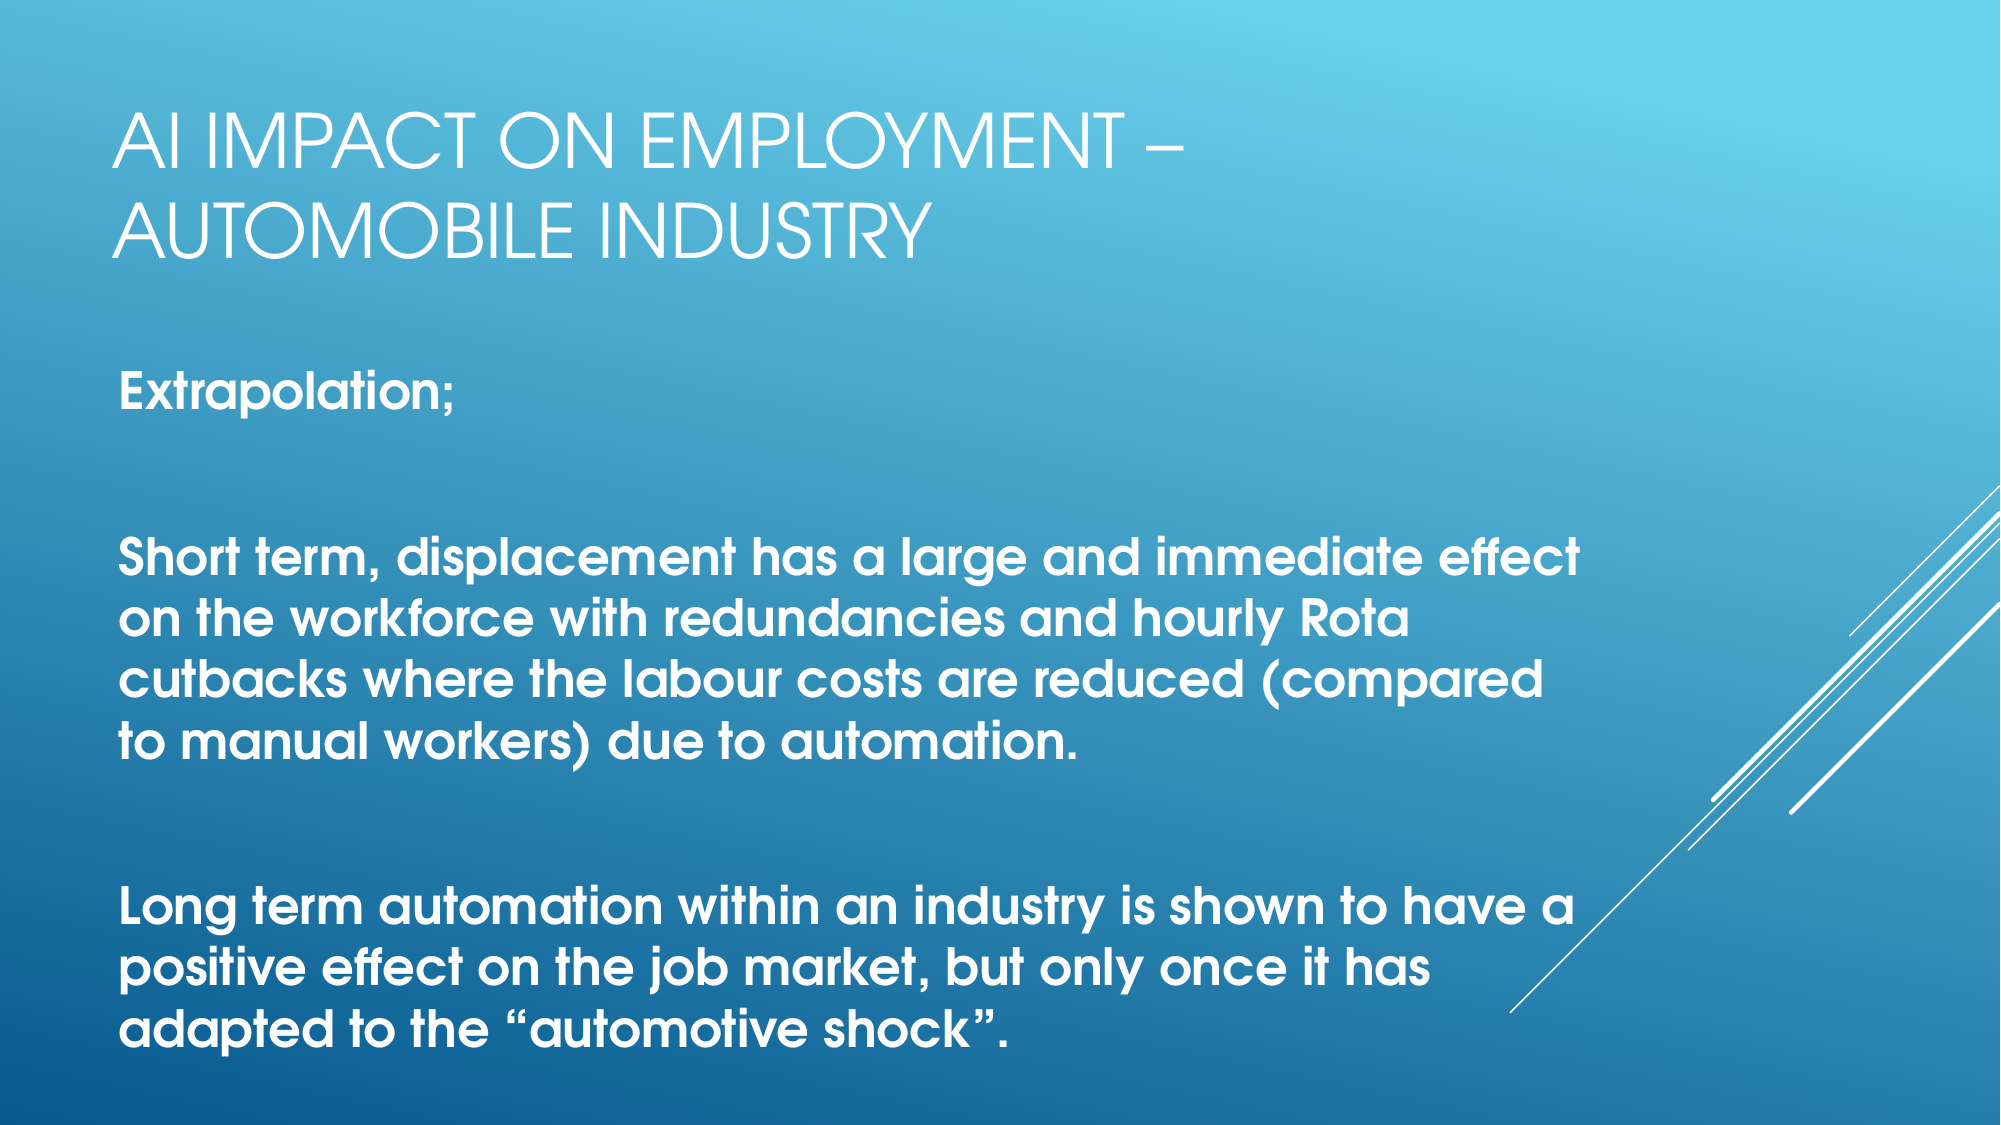

# AI impact on employment – automobile industry
Extrapolation;

Short term, displacement has a large and immediate effect on the workforce with redundancies and hourly Rota cutbacks where the labour costs are reduced (compared to manual workers) due to automation.

Long term automation within an industry is shown to have a positive effect on the job market, but only once it has adapted to the “automotive shock”.